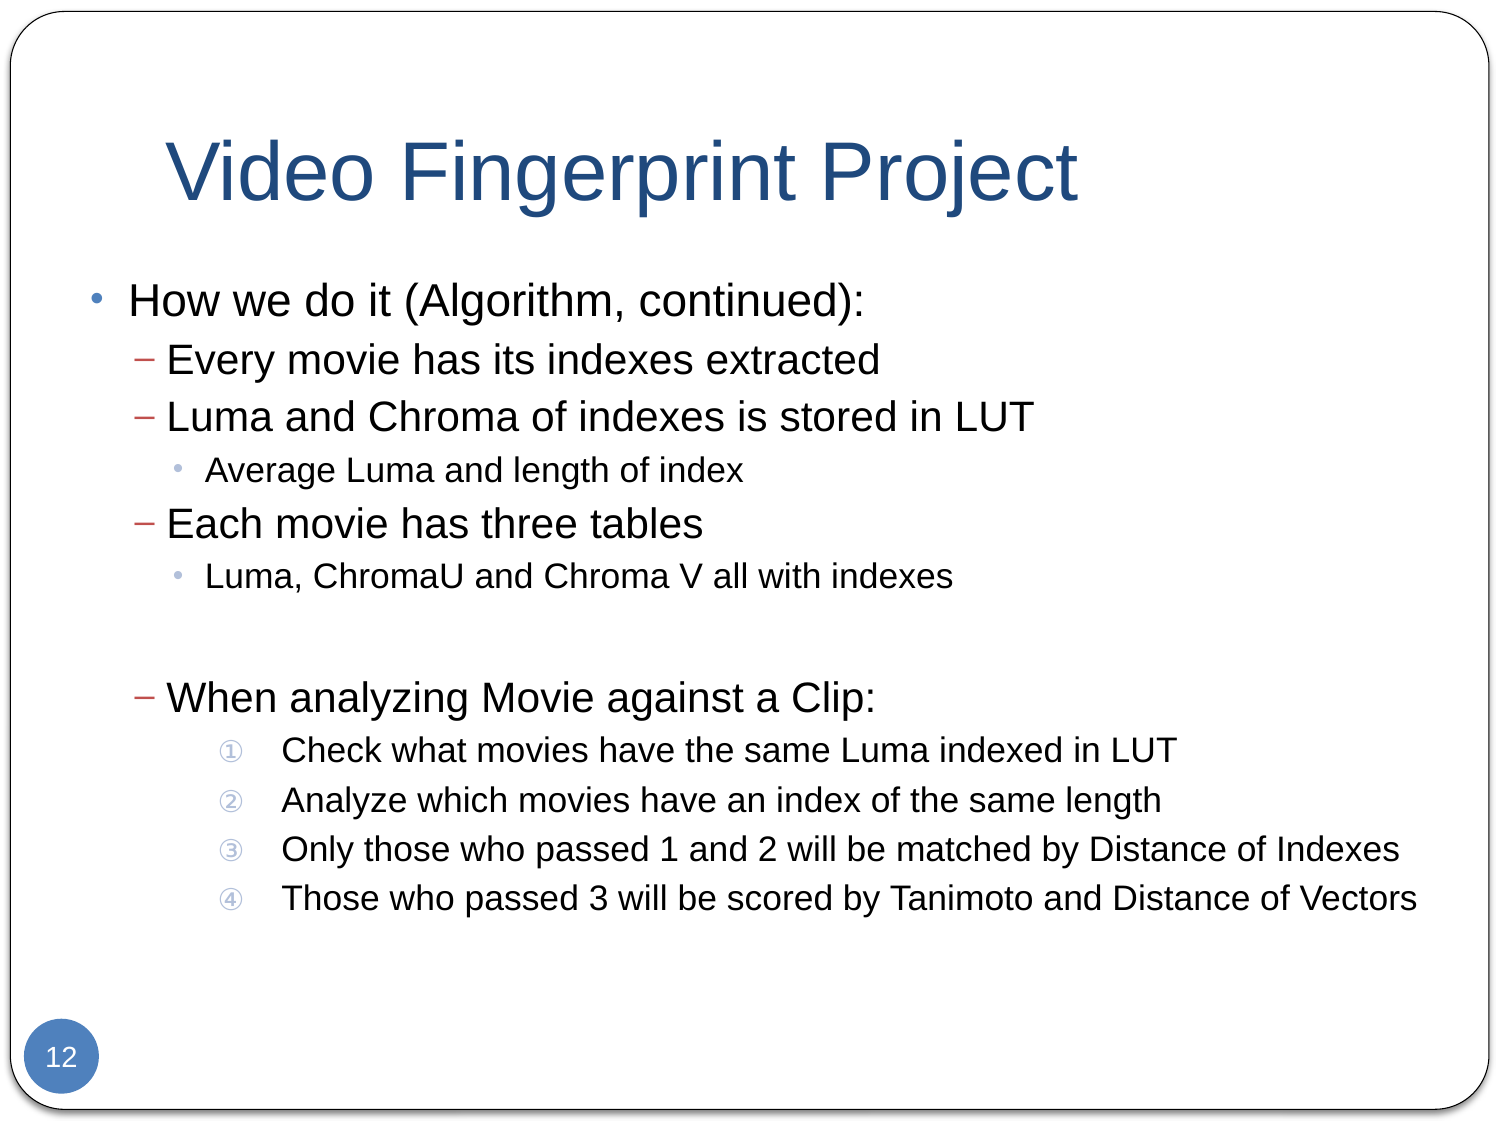

# Video Fingerprint Project
How we do it (Algorithm, continued):
Every movie has its indexes extracted
Luma and Chroma of indexes is stored in LUT
Average Luma and length of index
Each movie has three tables
Luma, ChromaU and Chroma V all with indexes

When analyzing Movie against a Clip:
Check what movies have the same Luma indexed in LUT
Analyze which movies have an index of the same length
Only those who passed 1 and 2 will be matched by Distance of Indexes
Those who passed 3 will be scored by Tanimoto and Distance of Vectors
12